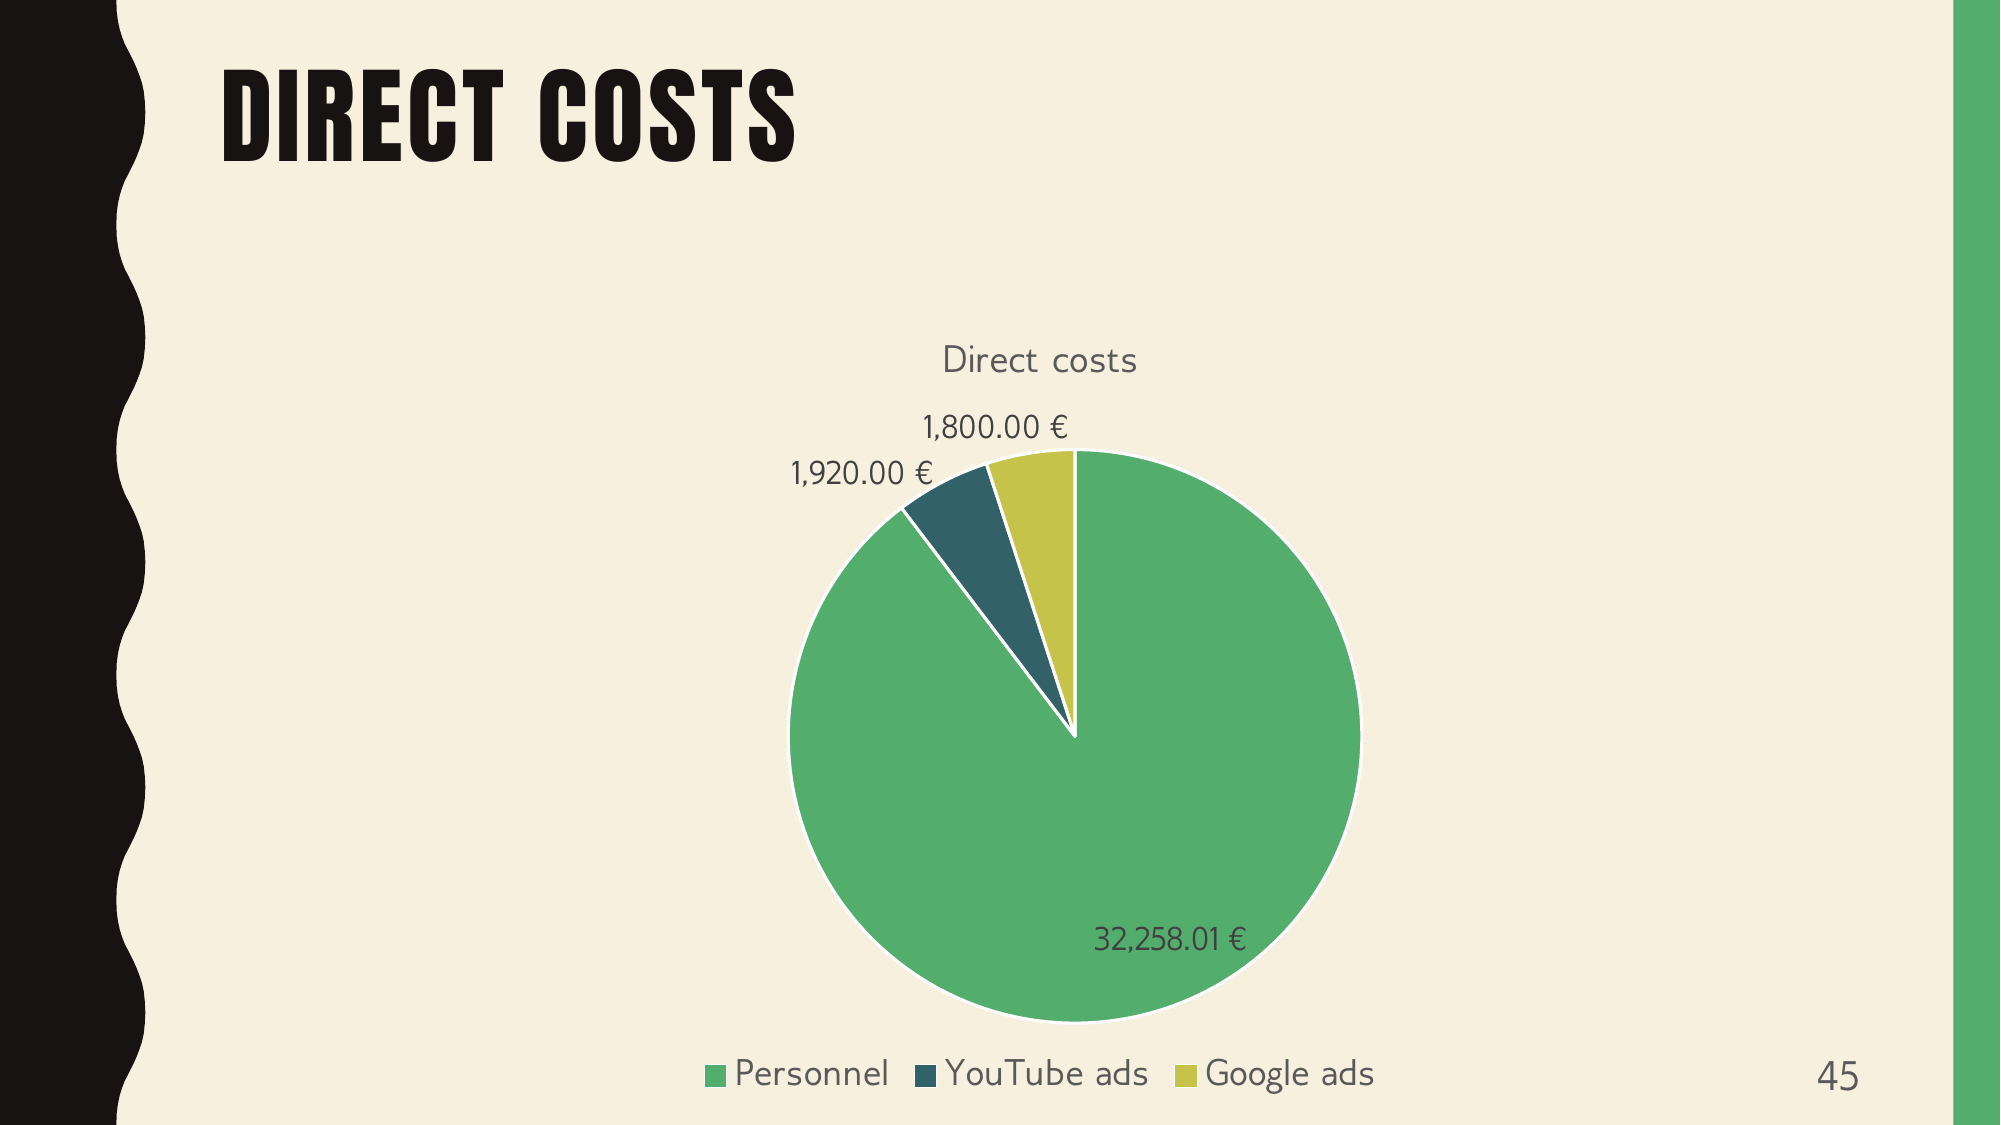

# Direct costs

### Chart:

| Category | Direct costs |
|---|---|
| Personnel | 32258.01 |
| YouTube ads | 1920.0 |
| Google ads | 1800.0 |
45